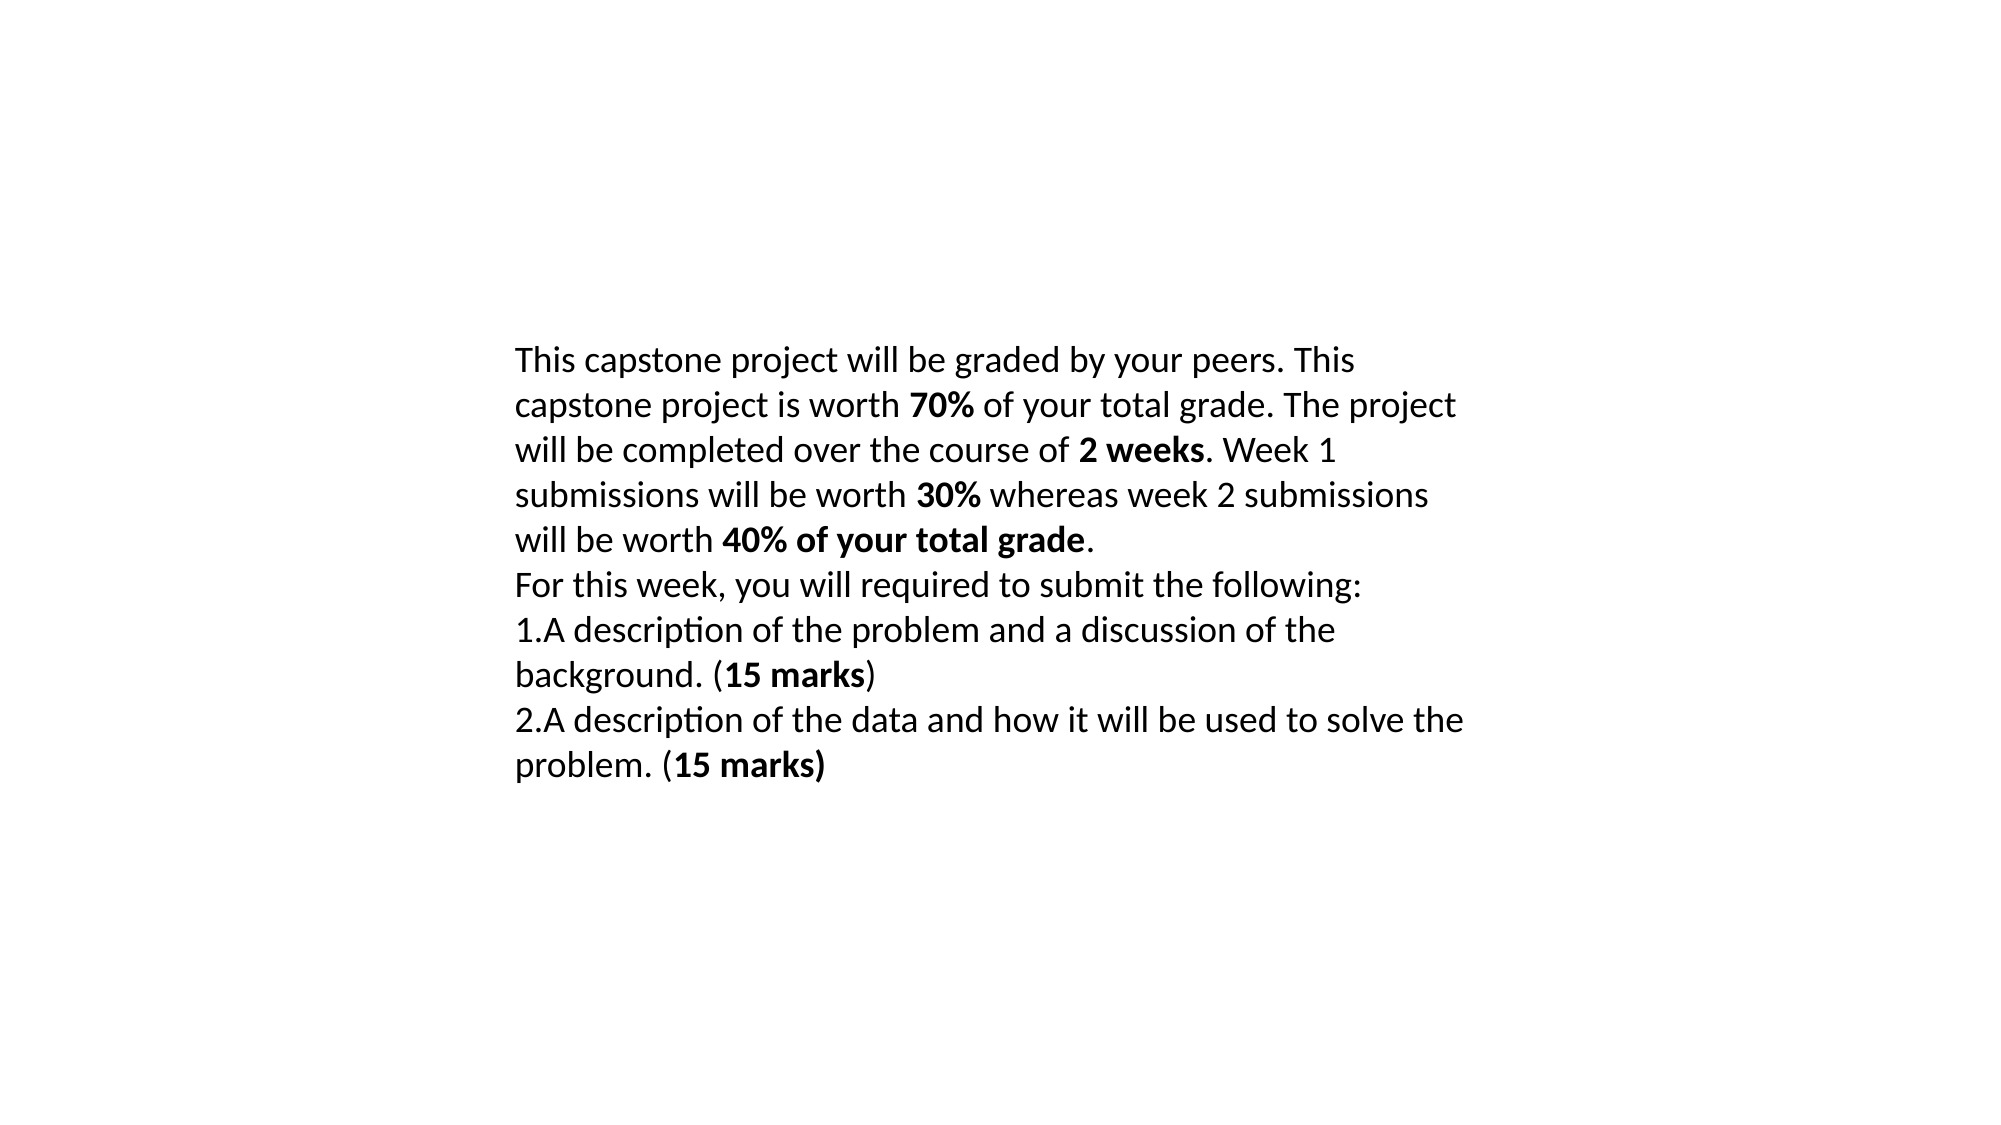

This capstone project will be graded by your peers. This capstone project is worth 70% of your total grade. The project will be completed over the course of 2 weeks. Week 1 submissions will be worth 30% whereas week 2 submissions will be worth 40% of your total grade.
For this week, you will required to submit the following:
A description of the problem and a discussion of the background. (15 marks)
A description of the data and how it will be used to solve the problem. (15 marks)